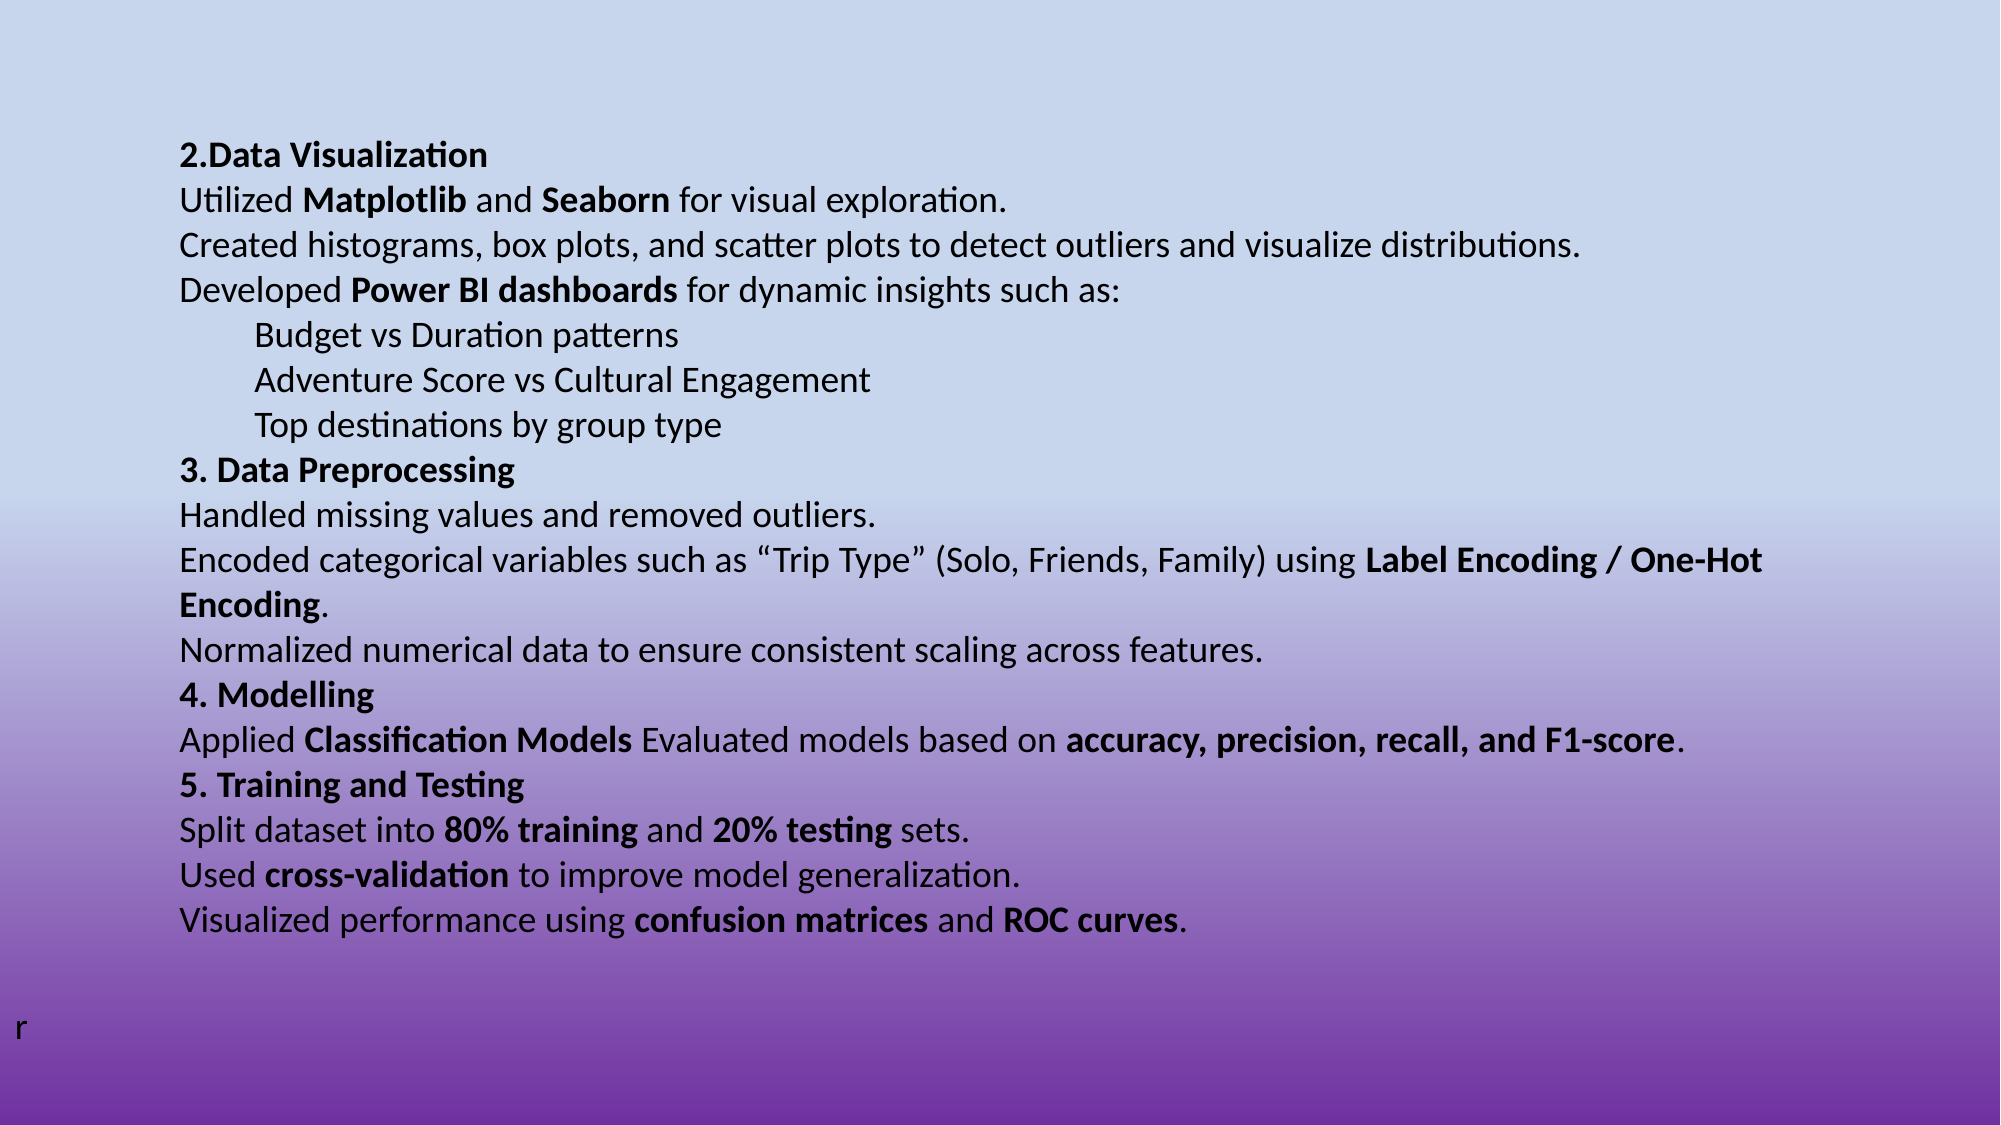

2.Data Visualization
Utilized Matplotlib and Seaborn for visual exploration.
Created histograms, box plots, and scatter plots to detect outliers and visualize distributions.
Developed Power BI dashboards for dynamic insights such as:
Budget vs Duration patterns
Adventure Score vs Cultural Engagement
Top destinations by group type
3. Data Preprocessing
Handled missing values and removed outliers.
Encoded categorical variables such as “Trip Type” (Solo, Friends, Family) using Label Encoding / One-Hot Encoding.
Normalized numerical data to ensure consistent scaling across features.
4. Modelling
Applied Classification Models Evaluated models based on accuracy, precision, recall, and F1-score.
5. Training and Testing
Split dataset into 80% training and 20% testing sets.
Used cross-validation to improve model generalization.
Visualized performance using confusion matrices and ROC curves.
r